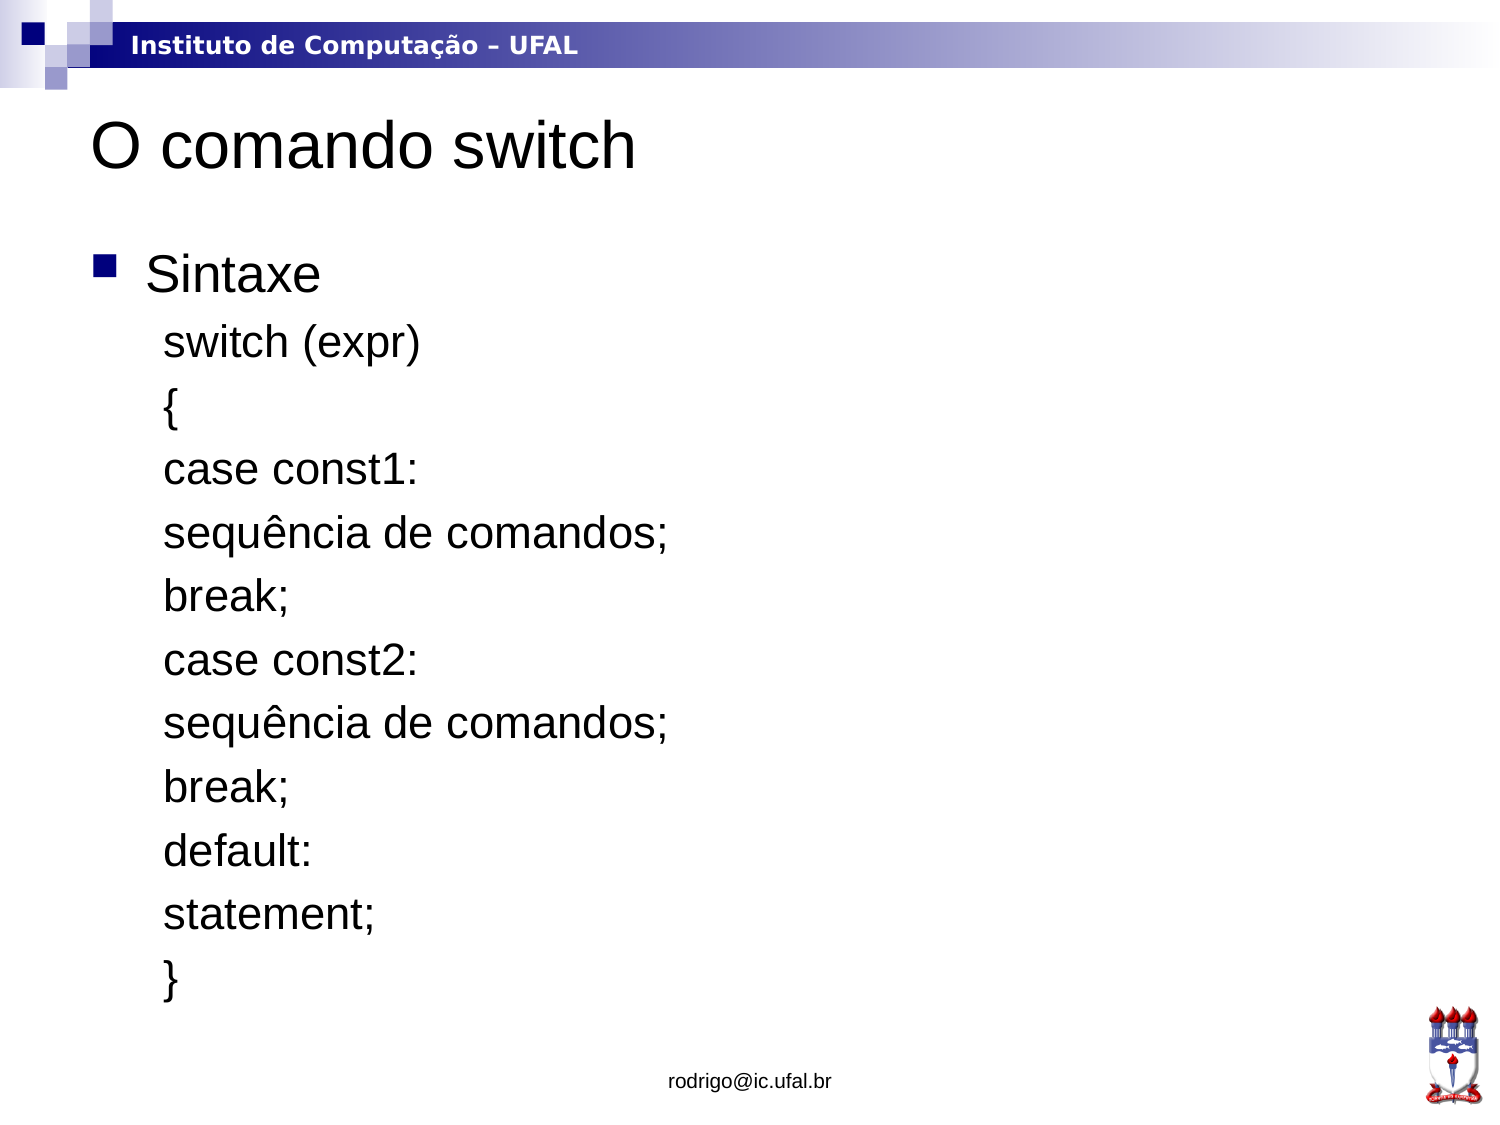

# O comando switch
Sintaxe
switch (expr)
{
	case const1:
		sequência de comandos;
		break;
	case const2:
		sequência de comandos;
		break;
	default:
		statement;
}
rodrigo@ic.ufal.br